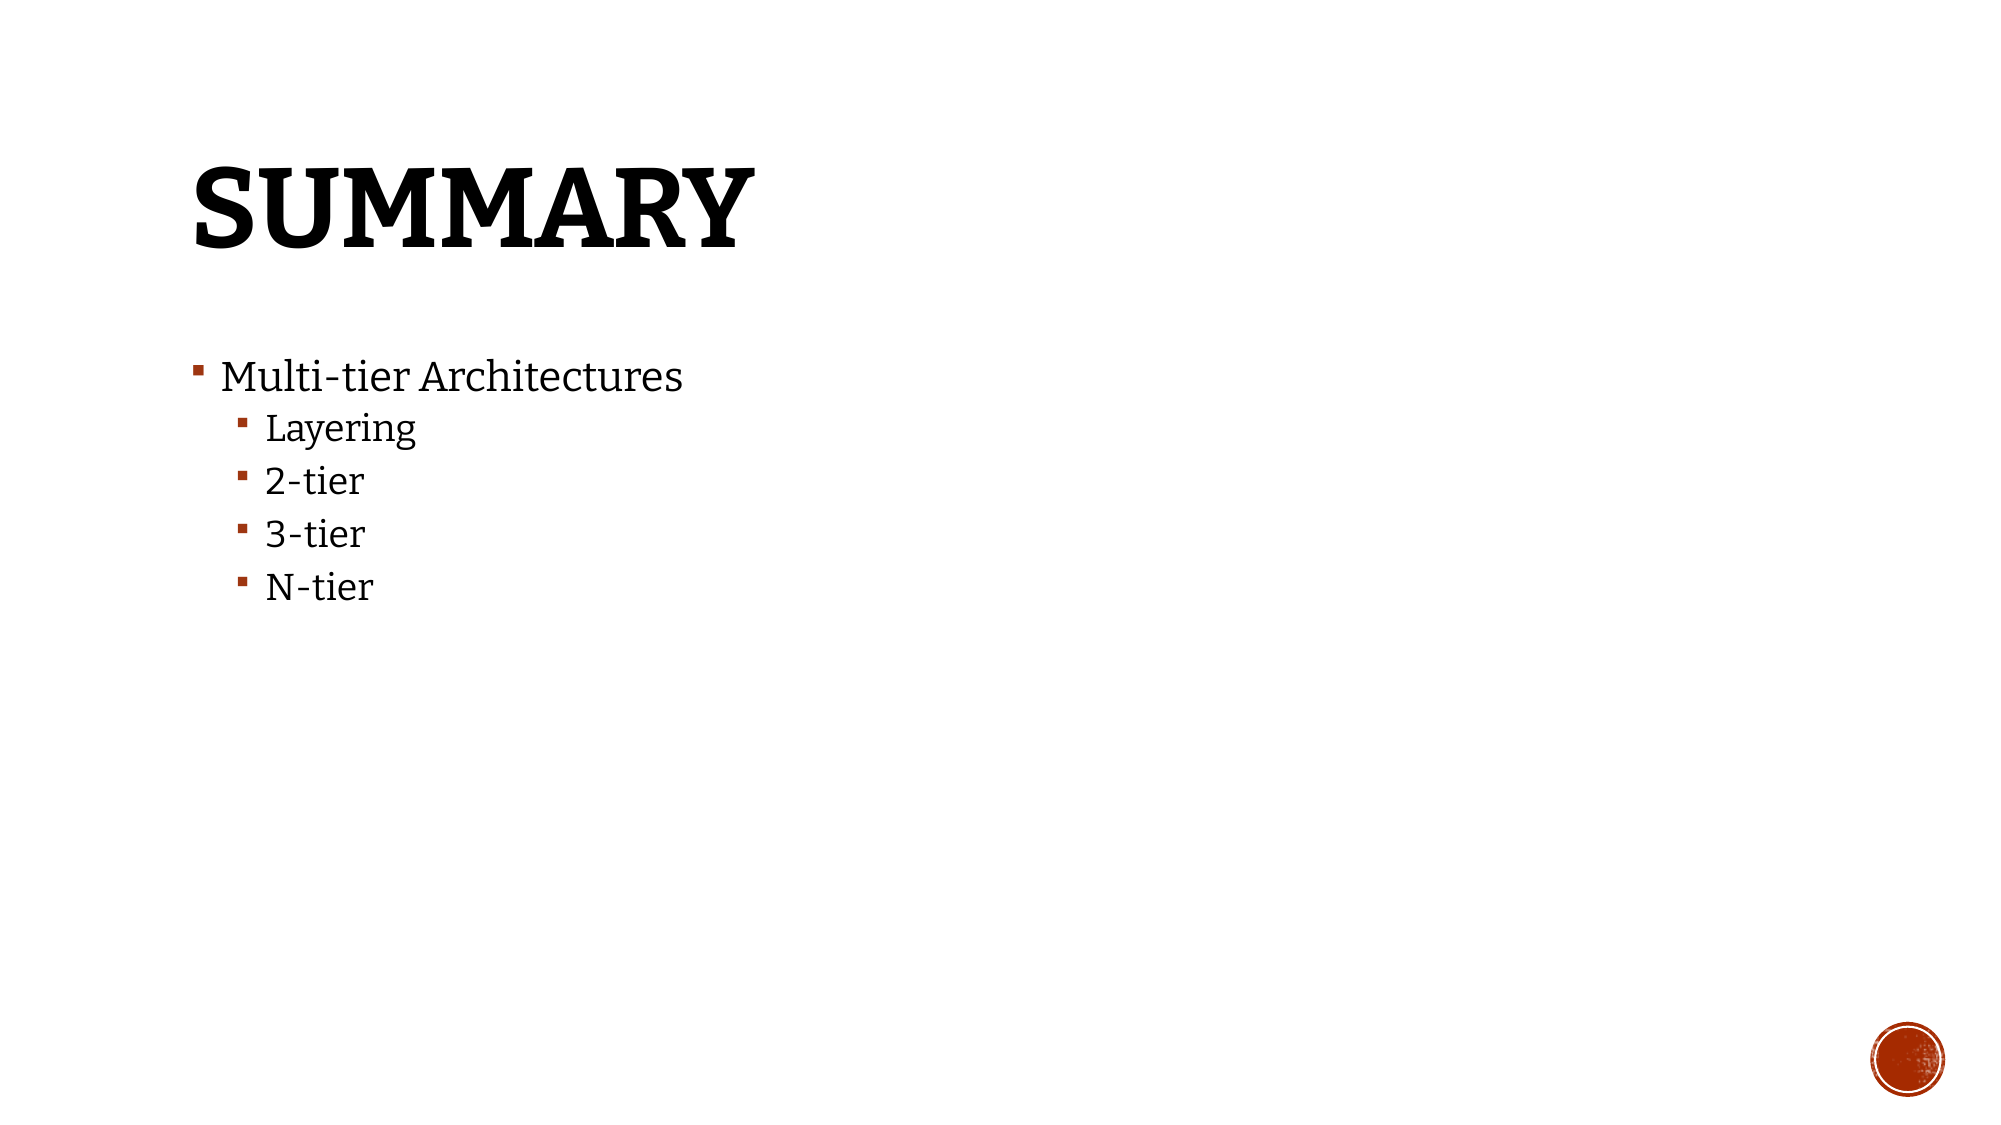

# Summary
Multi-tier Architectures
Layering
2-tier
3-tier
N-tier